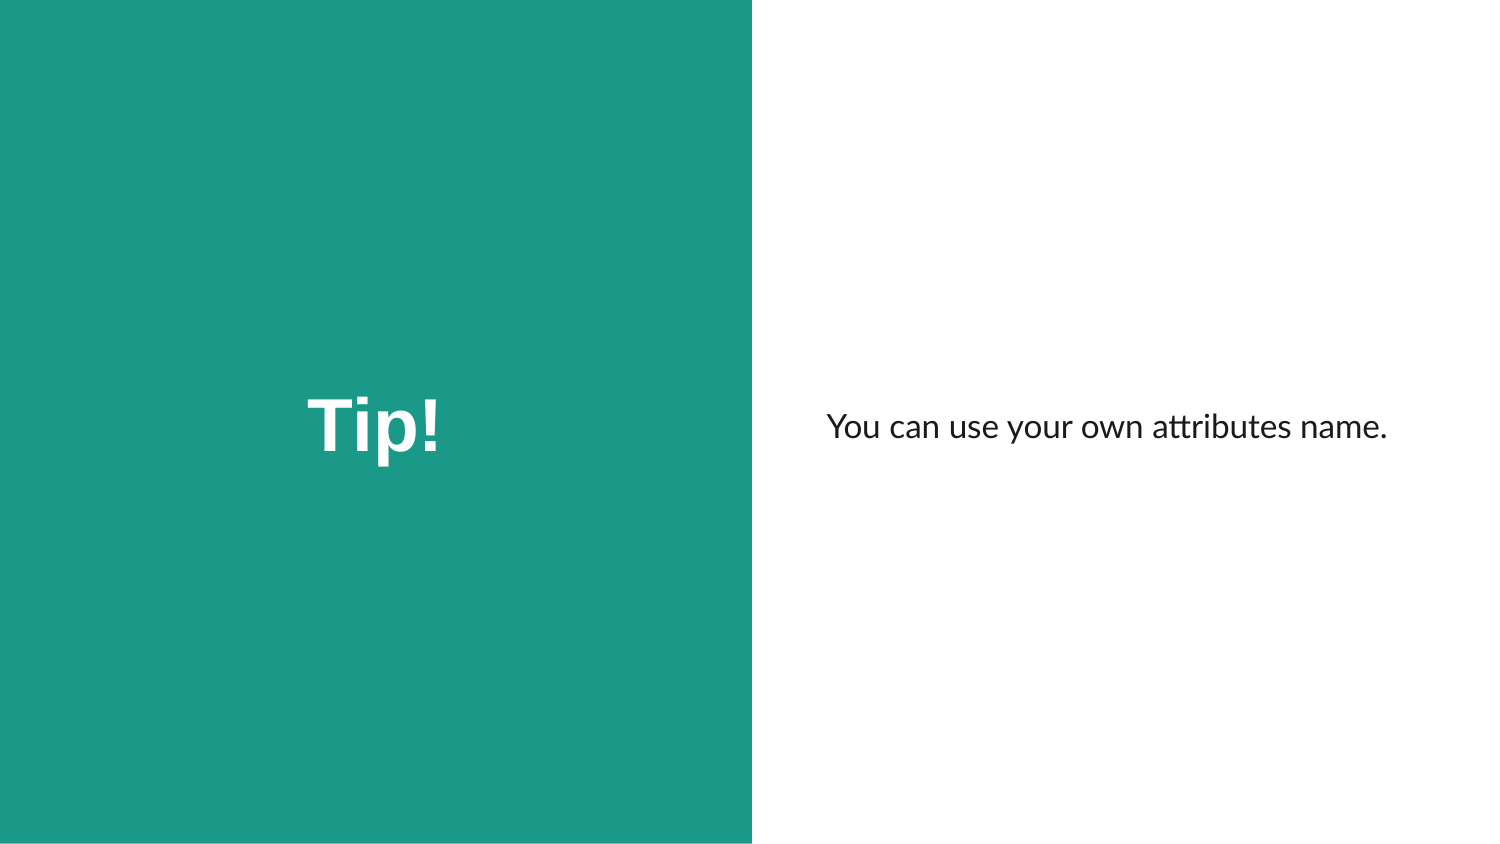

# Tip!
You can use your own attributes name.